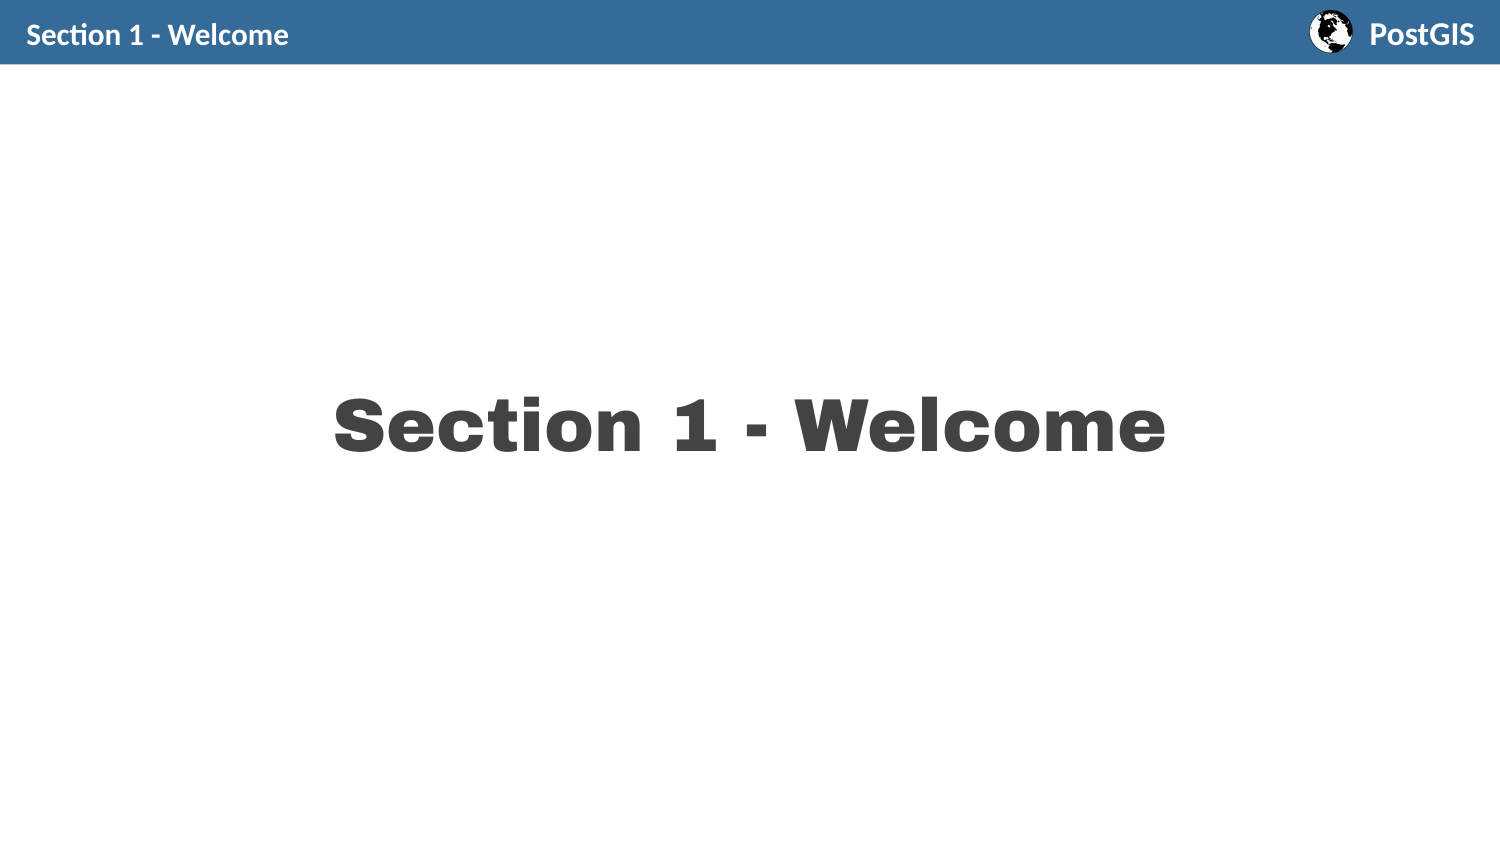

Section 1 - Welcome
# Section 1 - Welcome